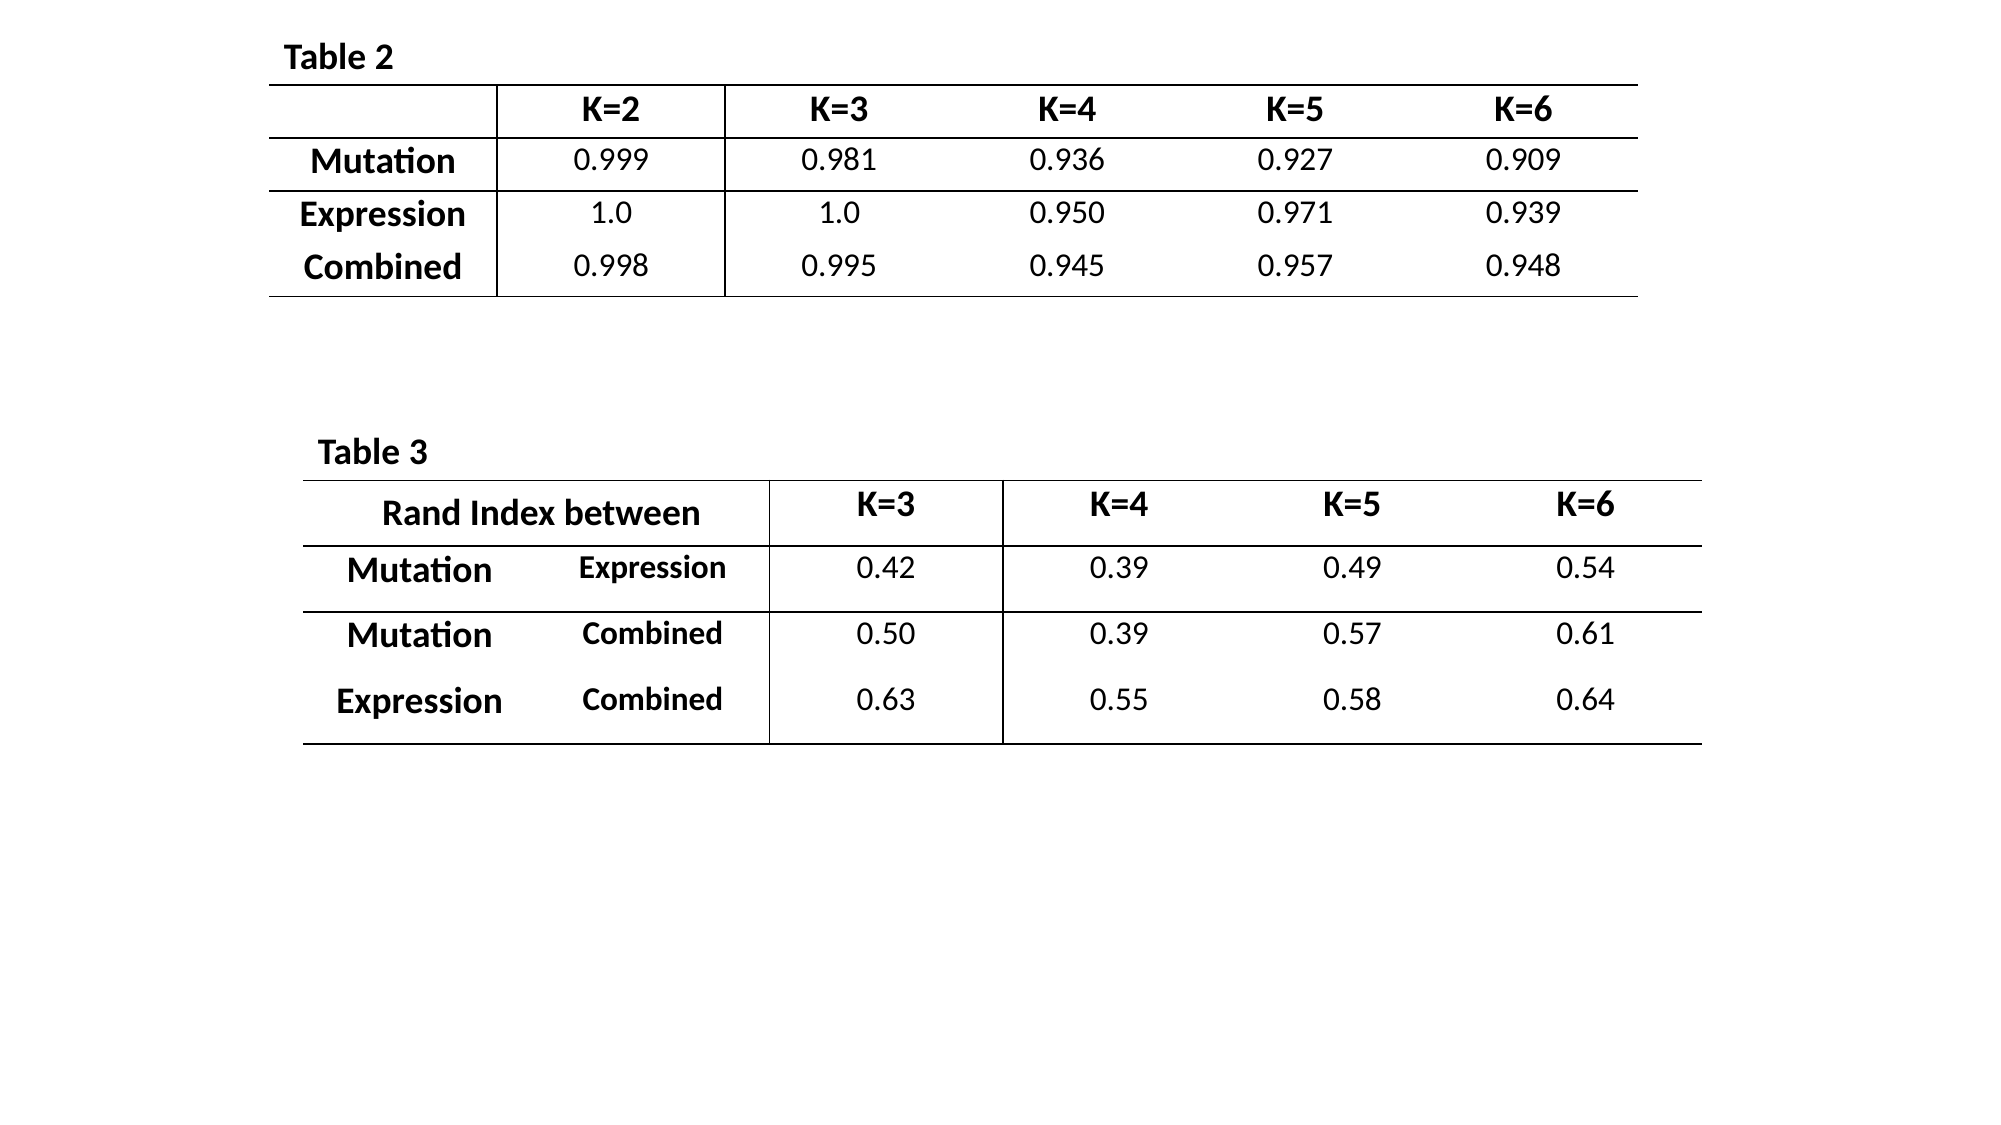

Table 2
|  | K=2 | K=3 | K=4 | K=5 | K=6 |
| --- | --- | --- | --- | --- | --- |
| Mutation | 0.999 | 0.981 | 0.936 | 0.927 | 0.909 |
| Expression | 1.0 | 1.0 | 0.950 | 0.971 | 0.939 |
| Combined | 0.998 | 0.995 | 0.945 | 0.957 | 0.948 |
Table 3
|  |  | K=3 | K=4 | K=5 | K=6 |
| --- | --- | --- | --- | --- | --- |
| Mutation | Expression | 0.42 | 0.39 | 0.49 | 0.54 |
| Mutation | Combined | 0.50 | 0.39 | 0.57 | 0.61 |
| Expression | Combined | 0.63 | 0.55 | 0.58 | 0.64 |
Rand Index between